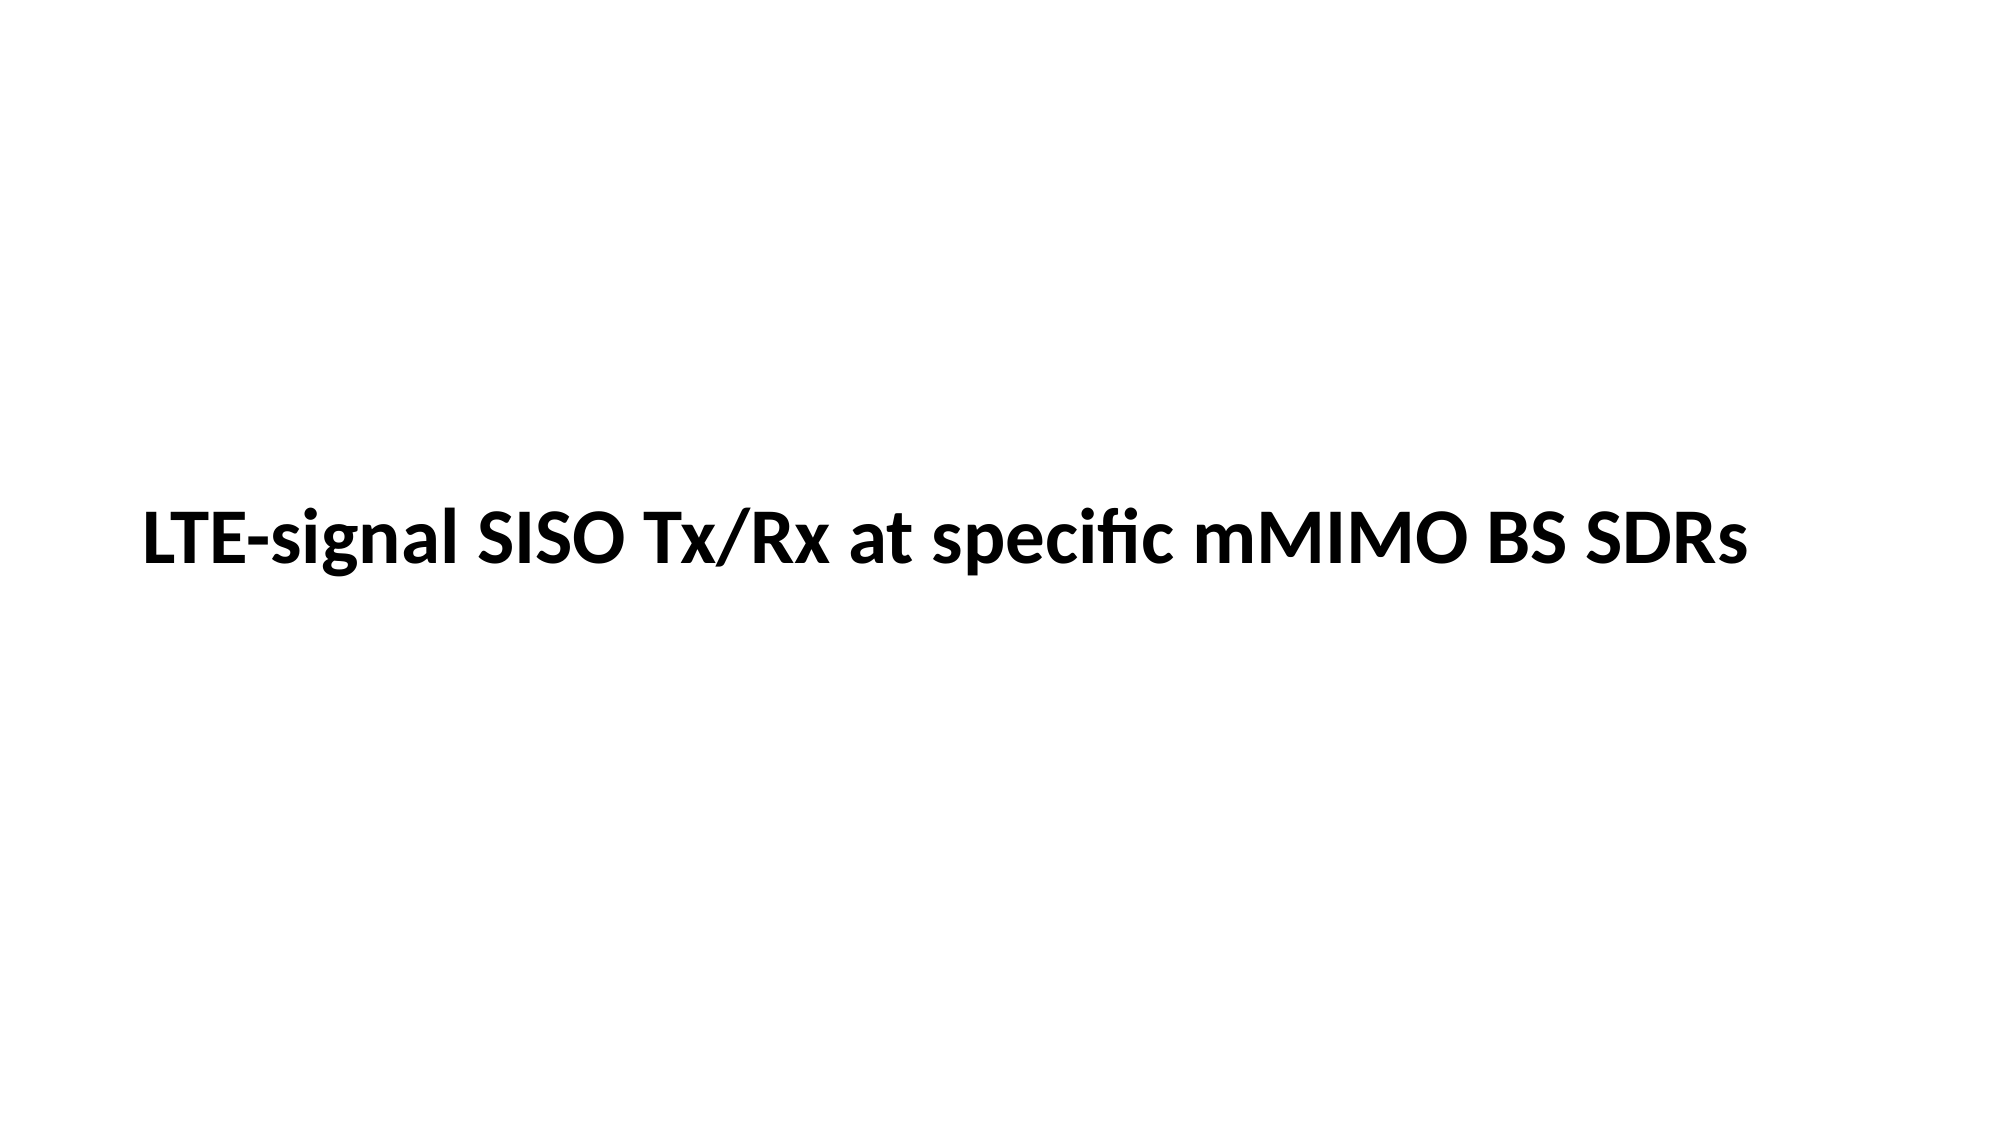

LTE-signal SISO Tx/Rx at specific mMIMO BS SDRs